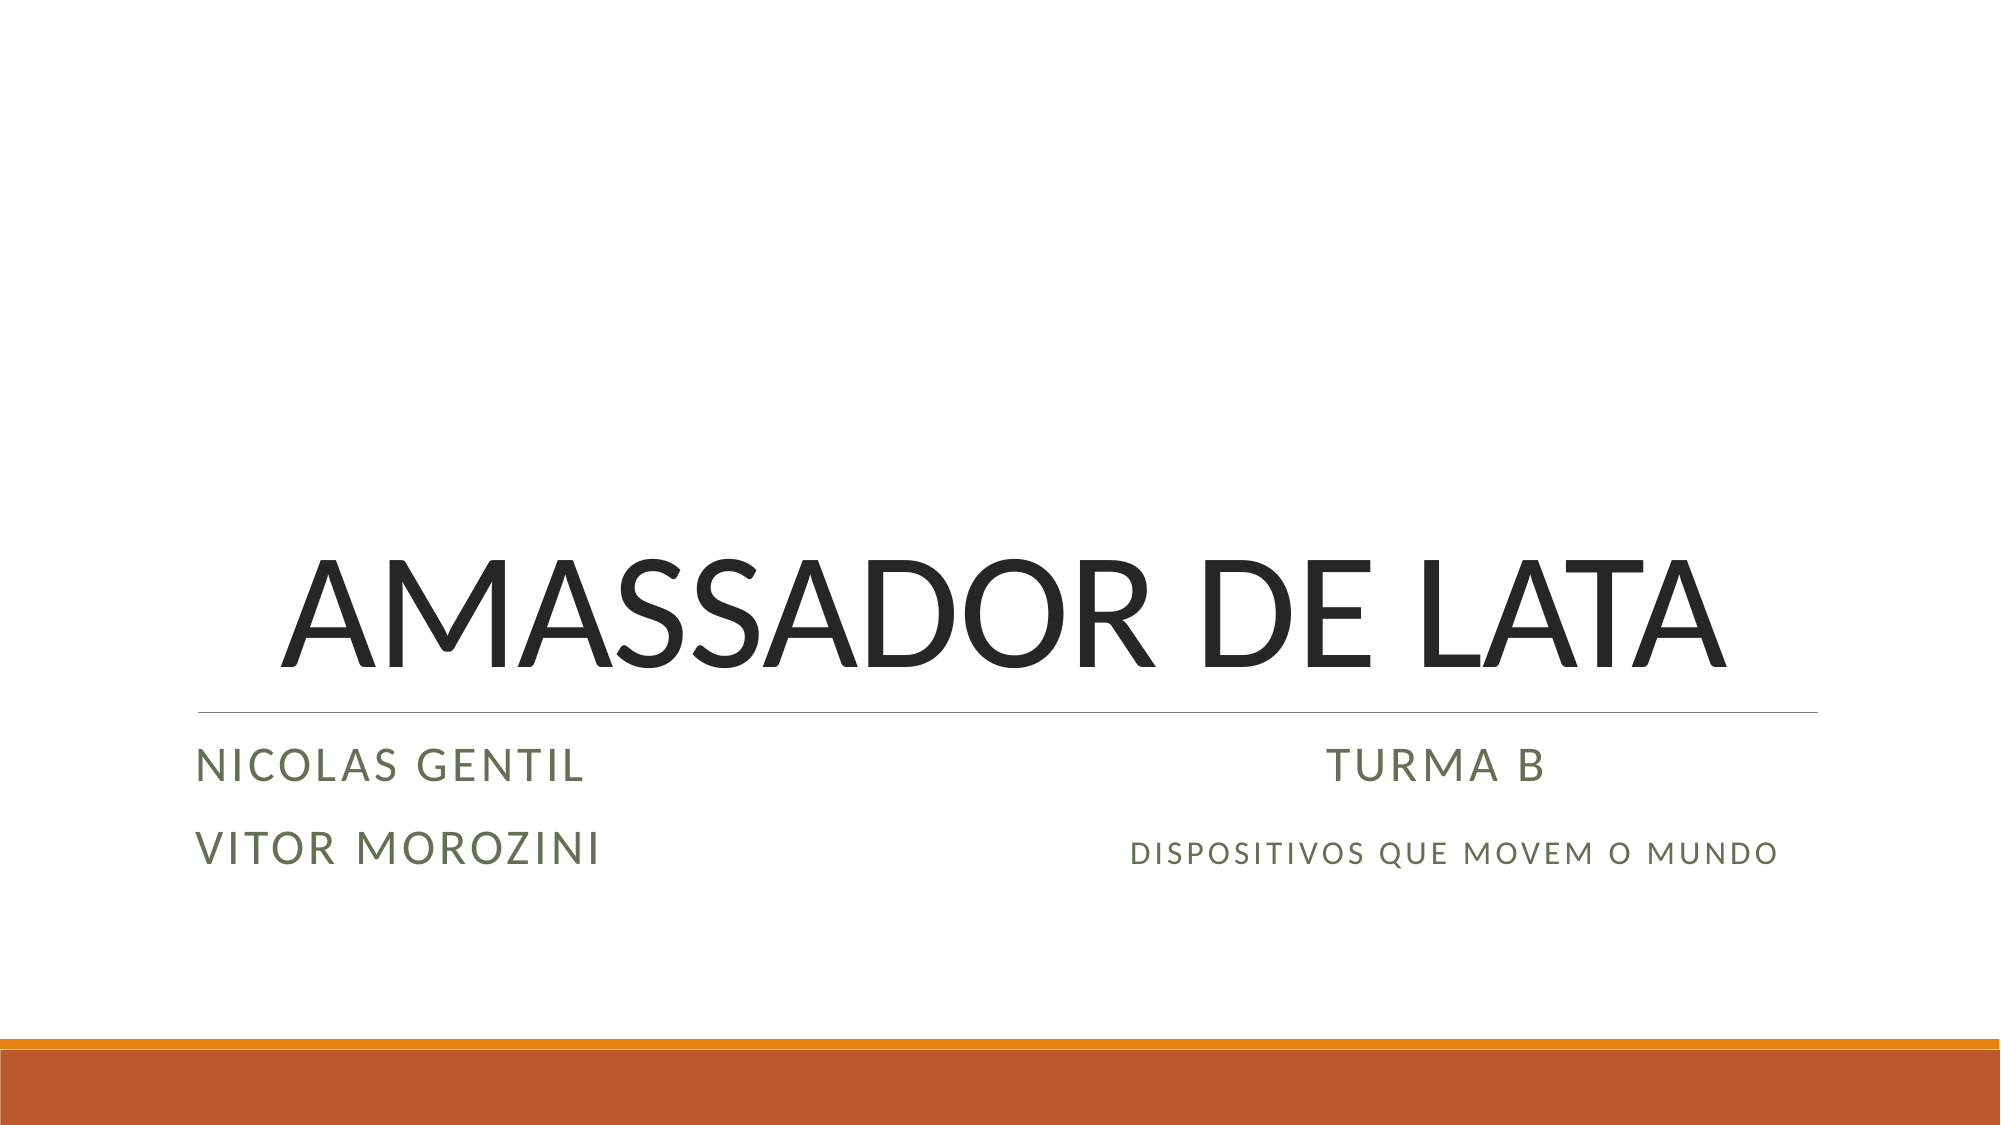

# AMASSADOR DE LATA
Nicolas gentil                                                turma b
Vitor morozini                                  dispositivos que movem o mundo